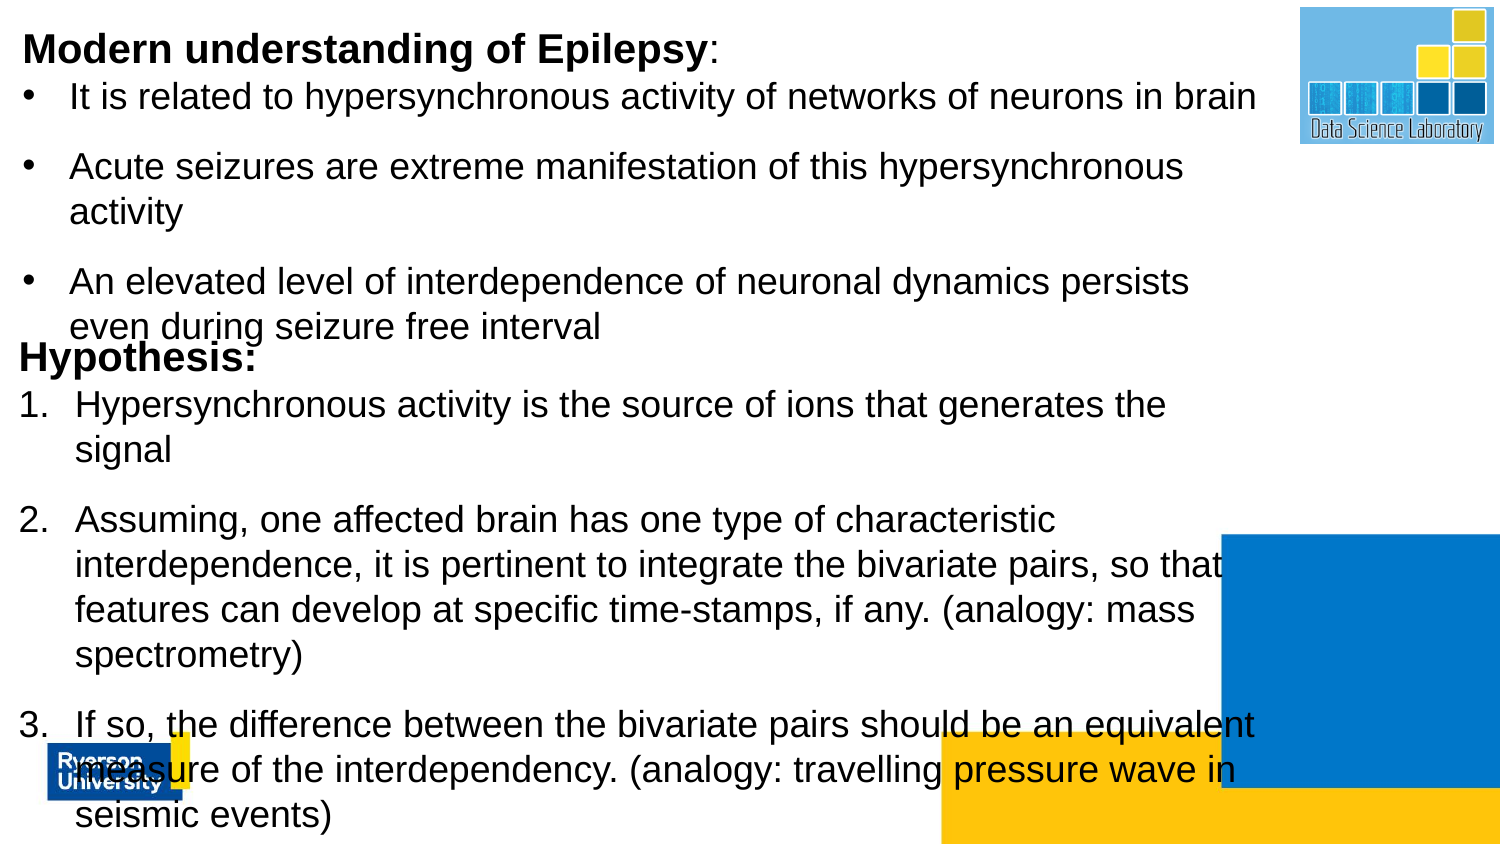

Modern understanding of Epilepsy:
It is related to hypersynchronous activity of networks of neurons in brain

Acute seizures are extreme manifestation of this hypersynchronous activity

An elevated level of interdependence of neuronal dynamics persists even during seizure free interval
Hypothesis:
Hypersynchronous activity is the source of ions that generates the signal

Assuming, one affected brain has one type of characteristic interdependence, it is pertinent to integrate the bivariate pairs, so that features can develop at specific time-stamps, if any. (analogy: mass spectrometry)

If so, the difference between the bivariate pairs should be an equivalent measure of the interdependency. (analogy: travelling pressure wave in seismic events)